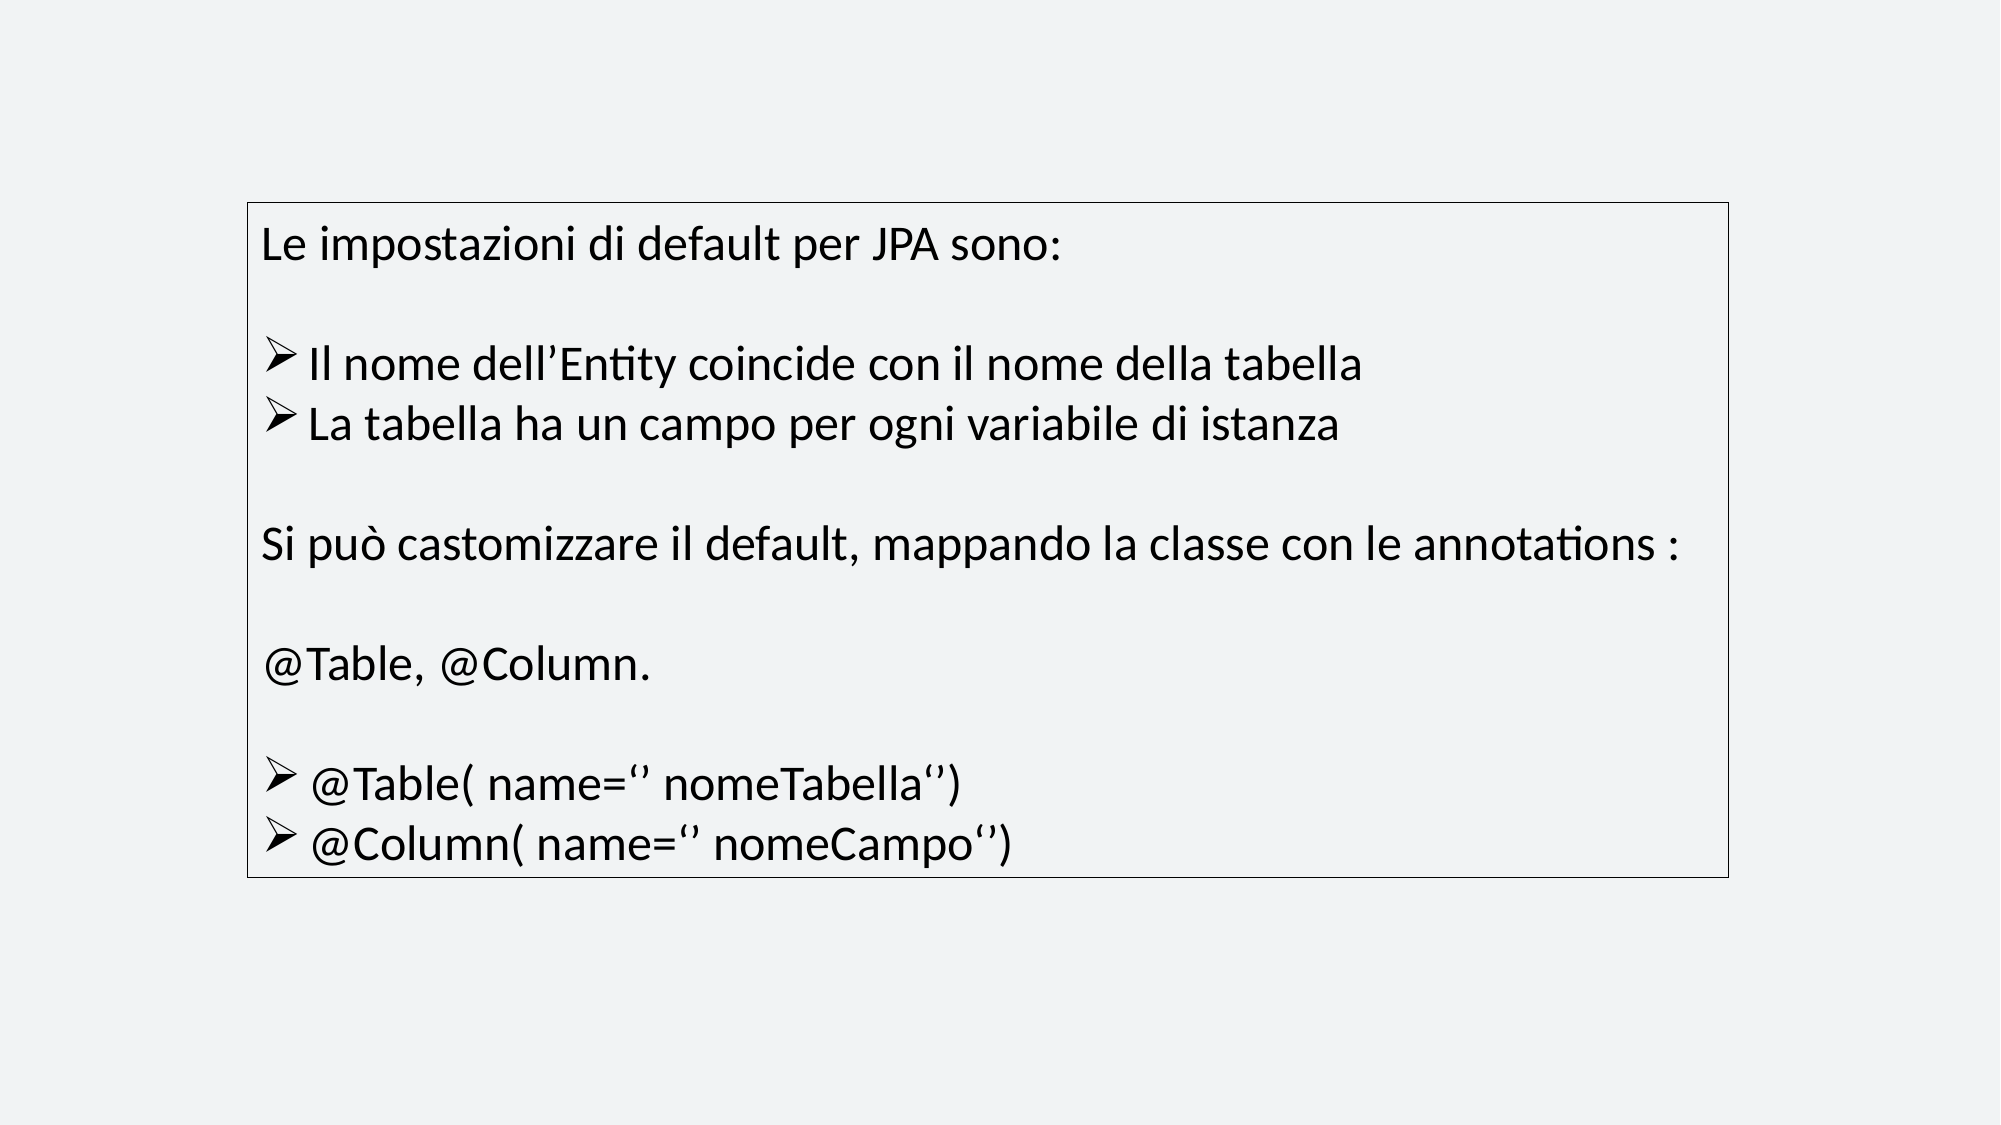

Le impostazioni di default per JPA sono:

Il nome dell’Entity coincide con il nome della tabella
La tabella ha un campo per ogni variabile di istanza

Si può castomizzare il default, mappando la classe con le annotations :

@Table, @Column.

@Table( name=‘’ nomeTabella‘’)
@Column( name=‘’ nomeCampo‘’)